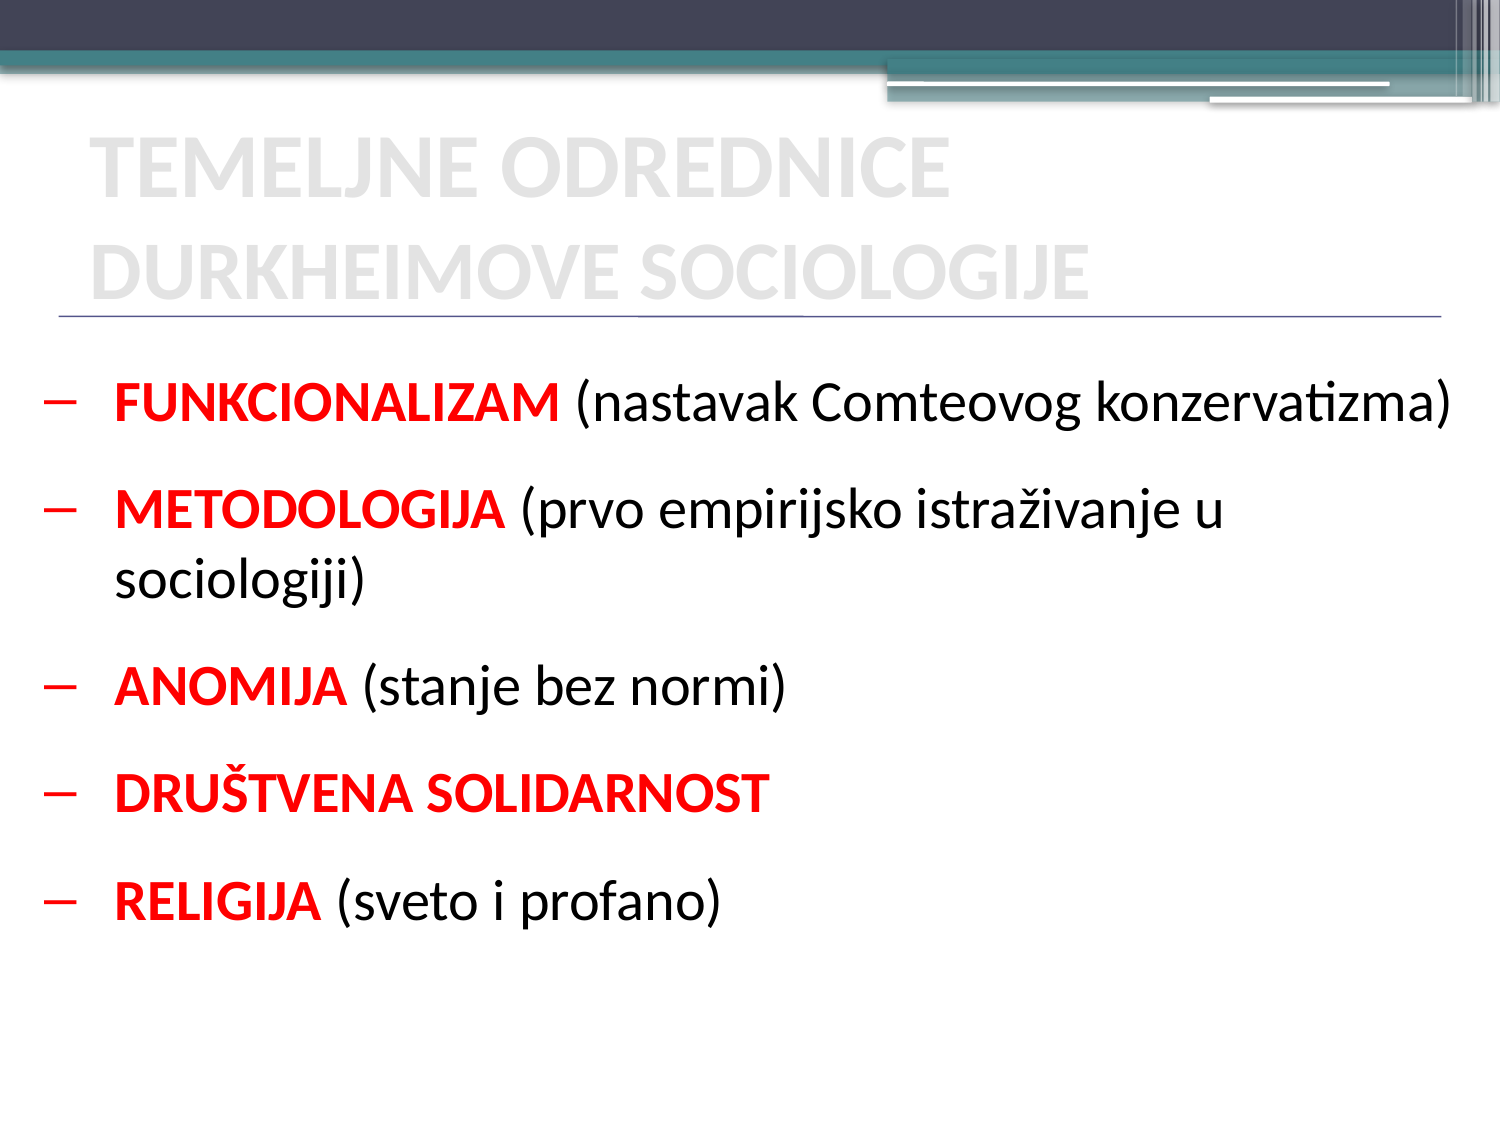

TEMELJNE ODREDNICE
DURKHEIMOVE SOCIOLOGIJE
FUNKCIONALIZAM (nastavak Comteovog konzervatizma)
METODOLOGIJA (prvo empirijsko istraživanje u sociologiji)
ANOMIJA (stanje bez normi)
DRUŠTVENA SOLIDARNOST
RELIGIJA (sveto i profano)